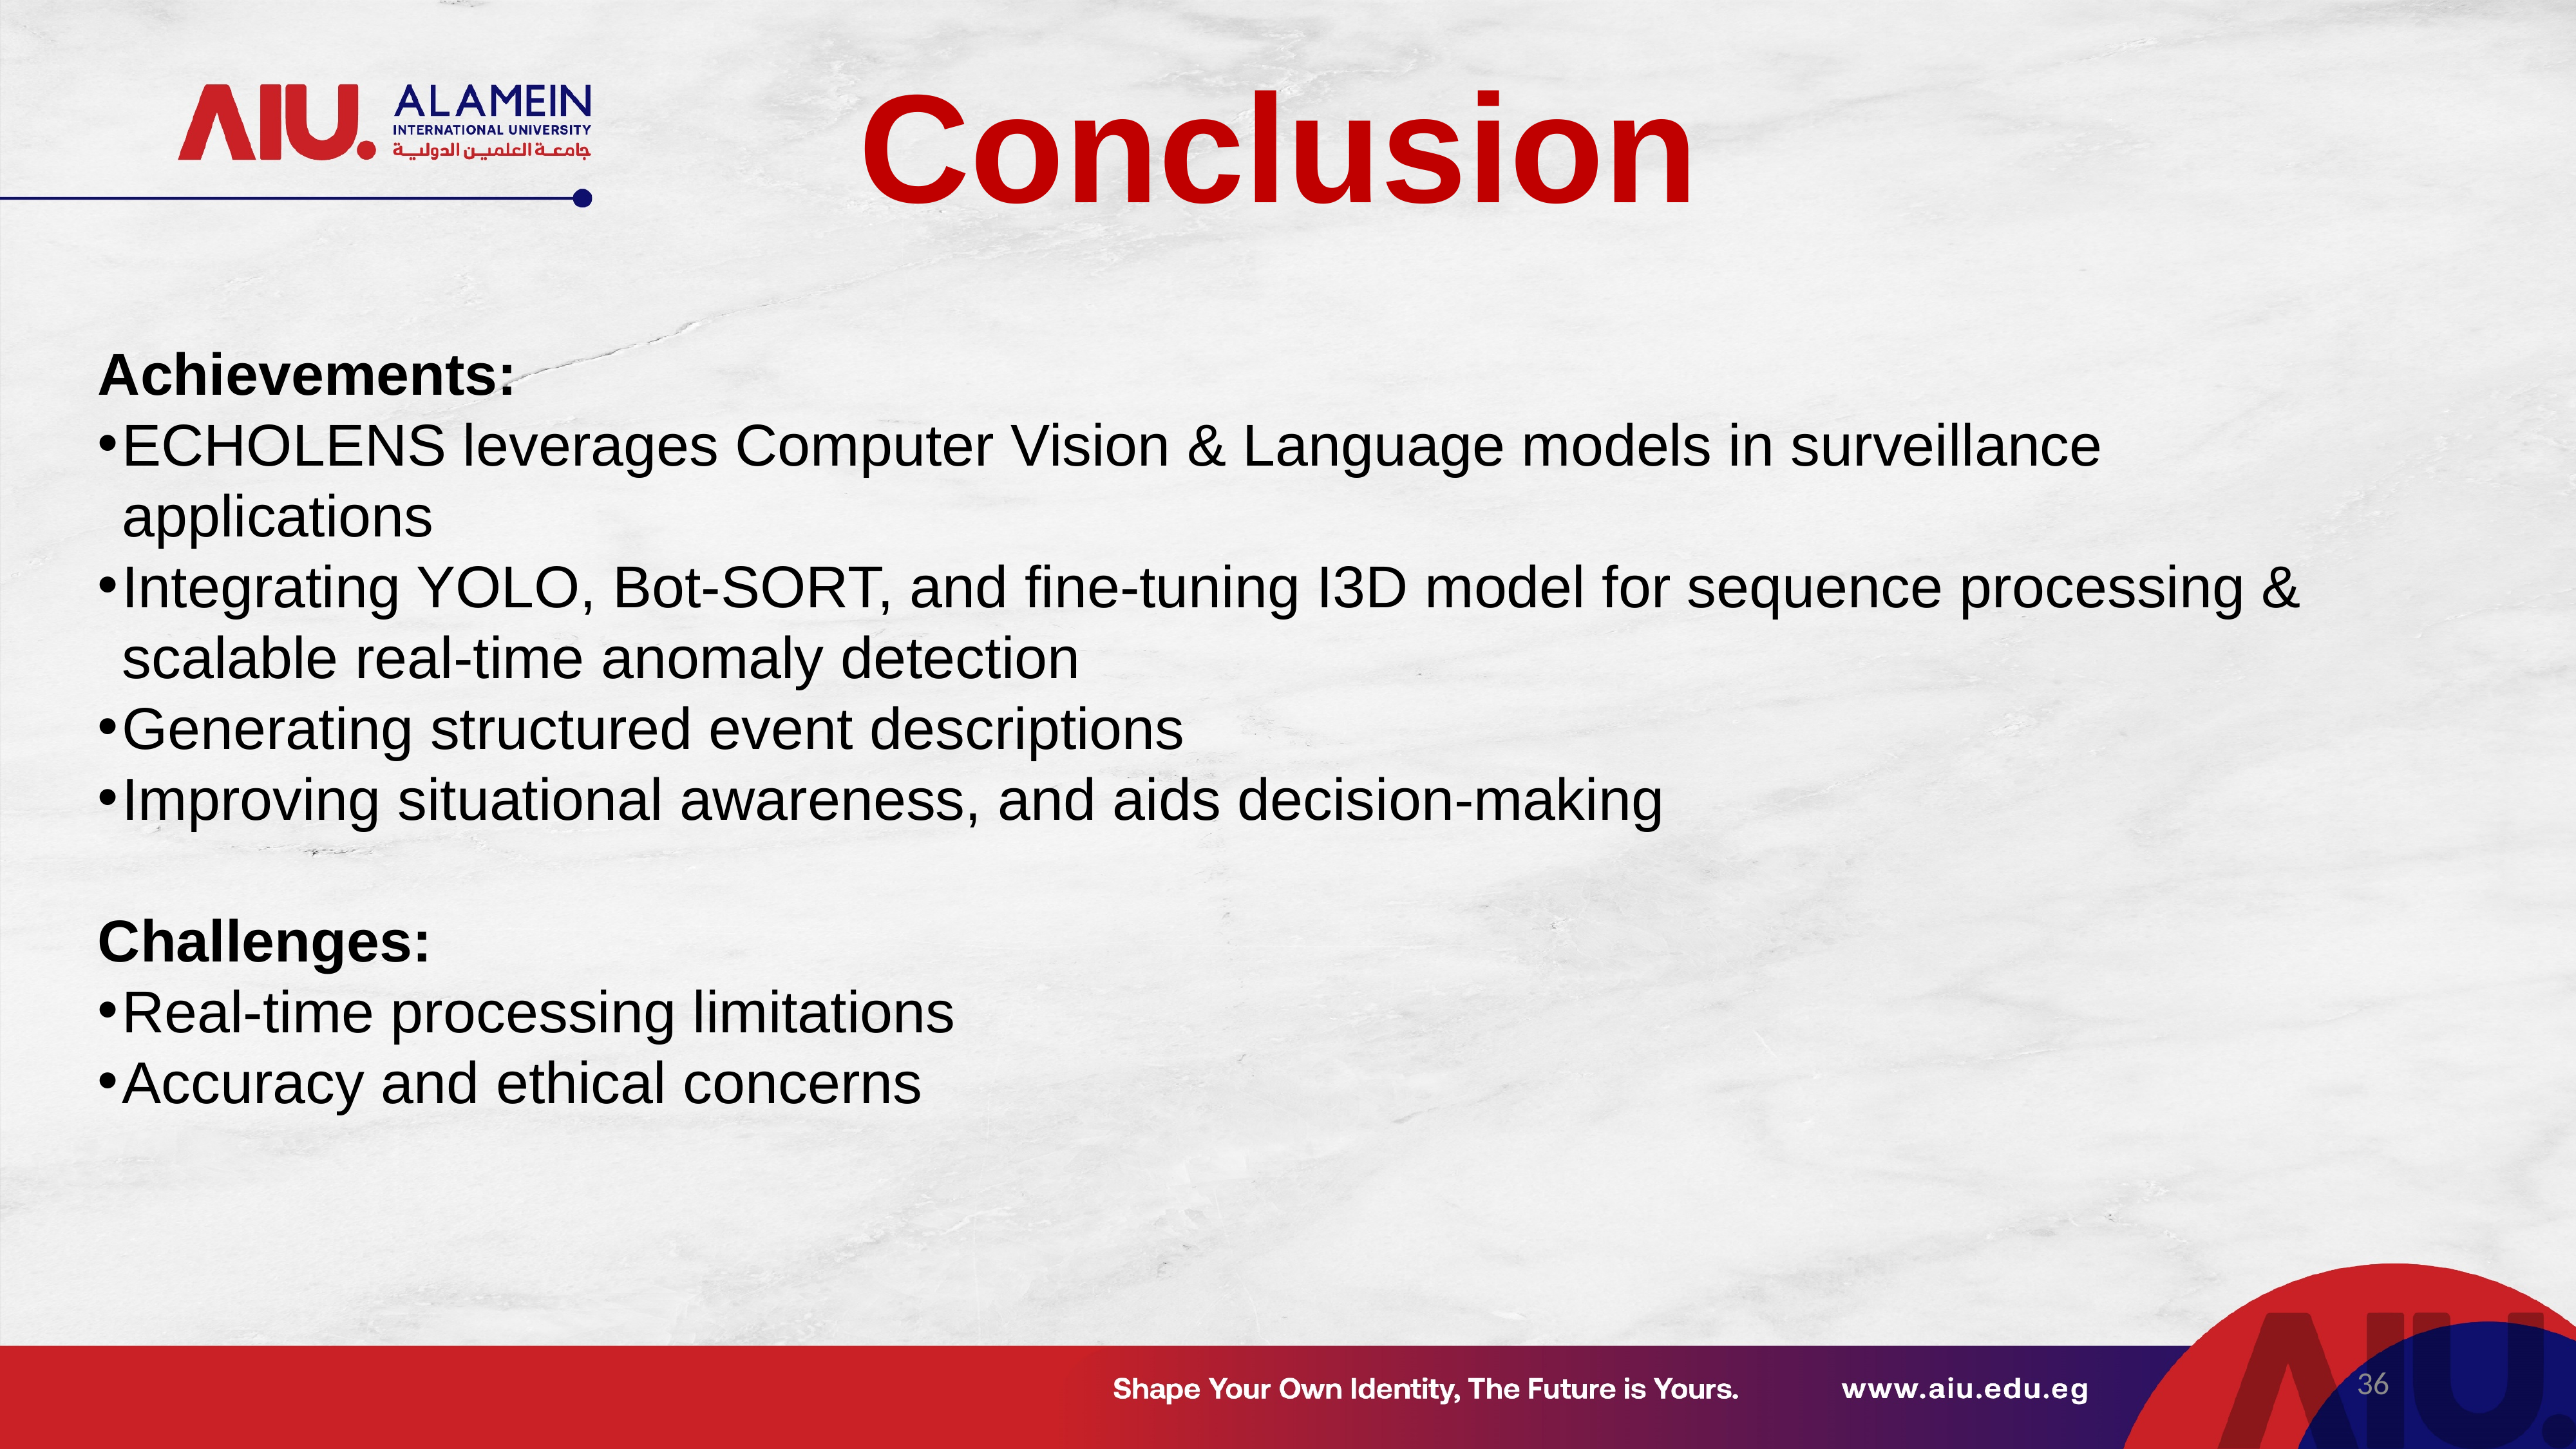

Conclusion
Achievements:
ECHOLENS leverages Computer Vision & Language models in surveillance applications
Integrating YOLO, Bot-SORT, and fine-tuning I3D model for sequence processing & scalable real-time anomaly detection
Generating structured event descriptions
Improving situational awareness, and aids decision-making

Challenges:
Real-time processing limitations
Accuracy and ethical concerns

36